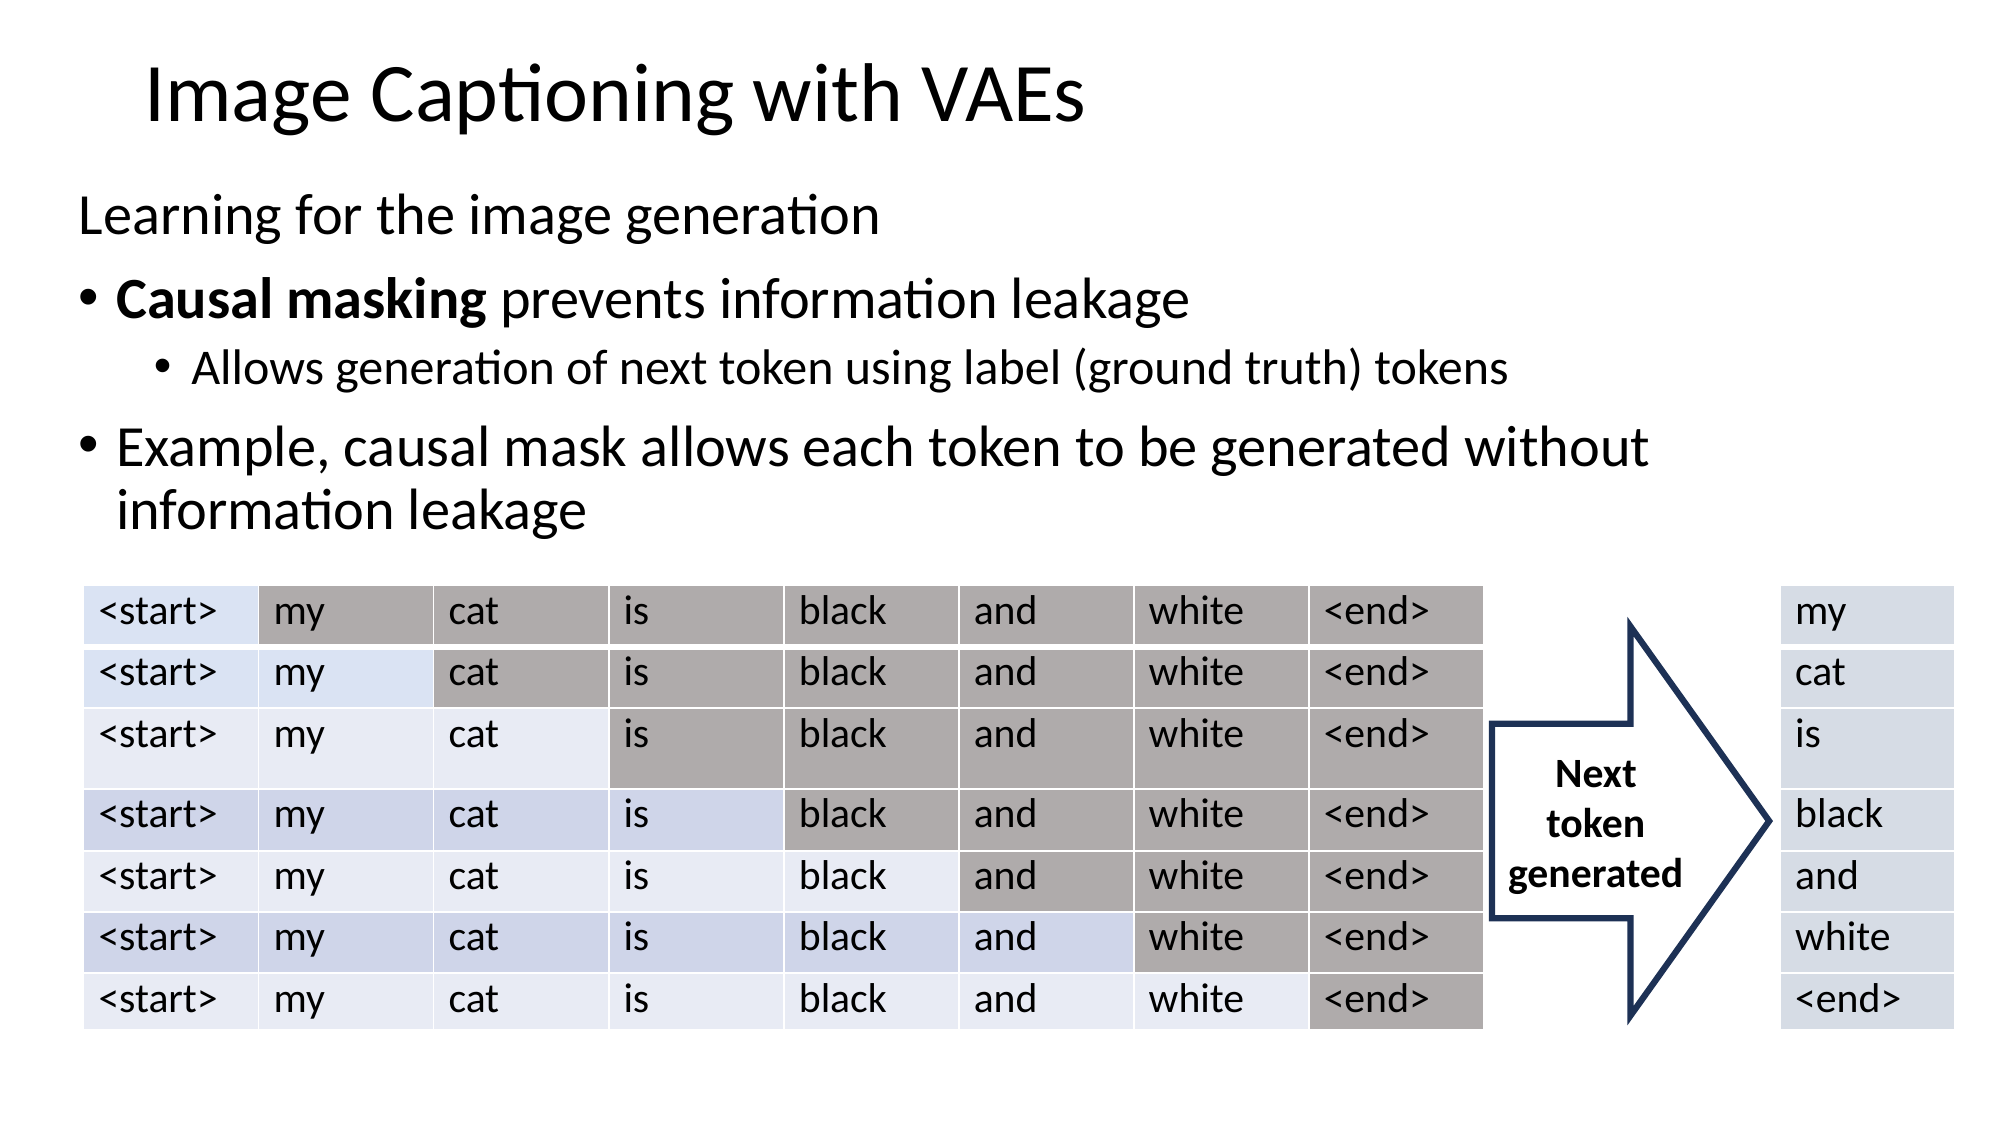

# Image Captioning with VAEs
Learning for the image generation
Causal masking prevents information leakage
Allows generation of next token using label (ground truth) tokens
Example, causal mask allows each token to be generated without information leakage
| <start> | my | cat | is | black | and | white | <end> |
| --- | --- | --- | --- | --- | --- | --- | --- |
| <start> | my | cat | is | black | and | white | <end> |
| <start> | my | cat | is | black | and | white | <end> |
| <start> | my | cat | is | black | and | white | <end> |
| <start> | my | cat | is | black | and | white | <end> |
| <start> | my | cat | is | black | and | white | <end> |
| <start> | my | cat | is | black | and | white | <end> |
| my |
| --- |
| cat |
| is |
| black |
| and |
| white |
| <end> |
Next token generated